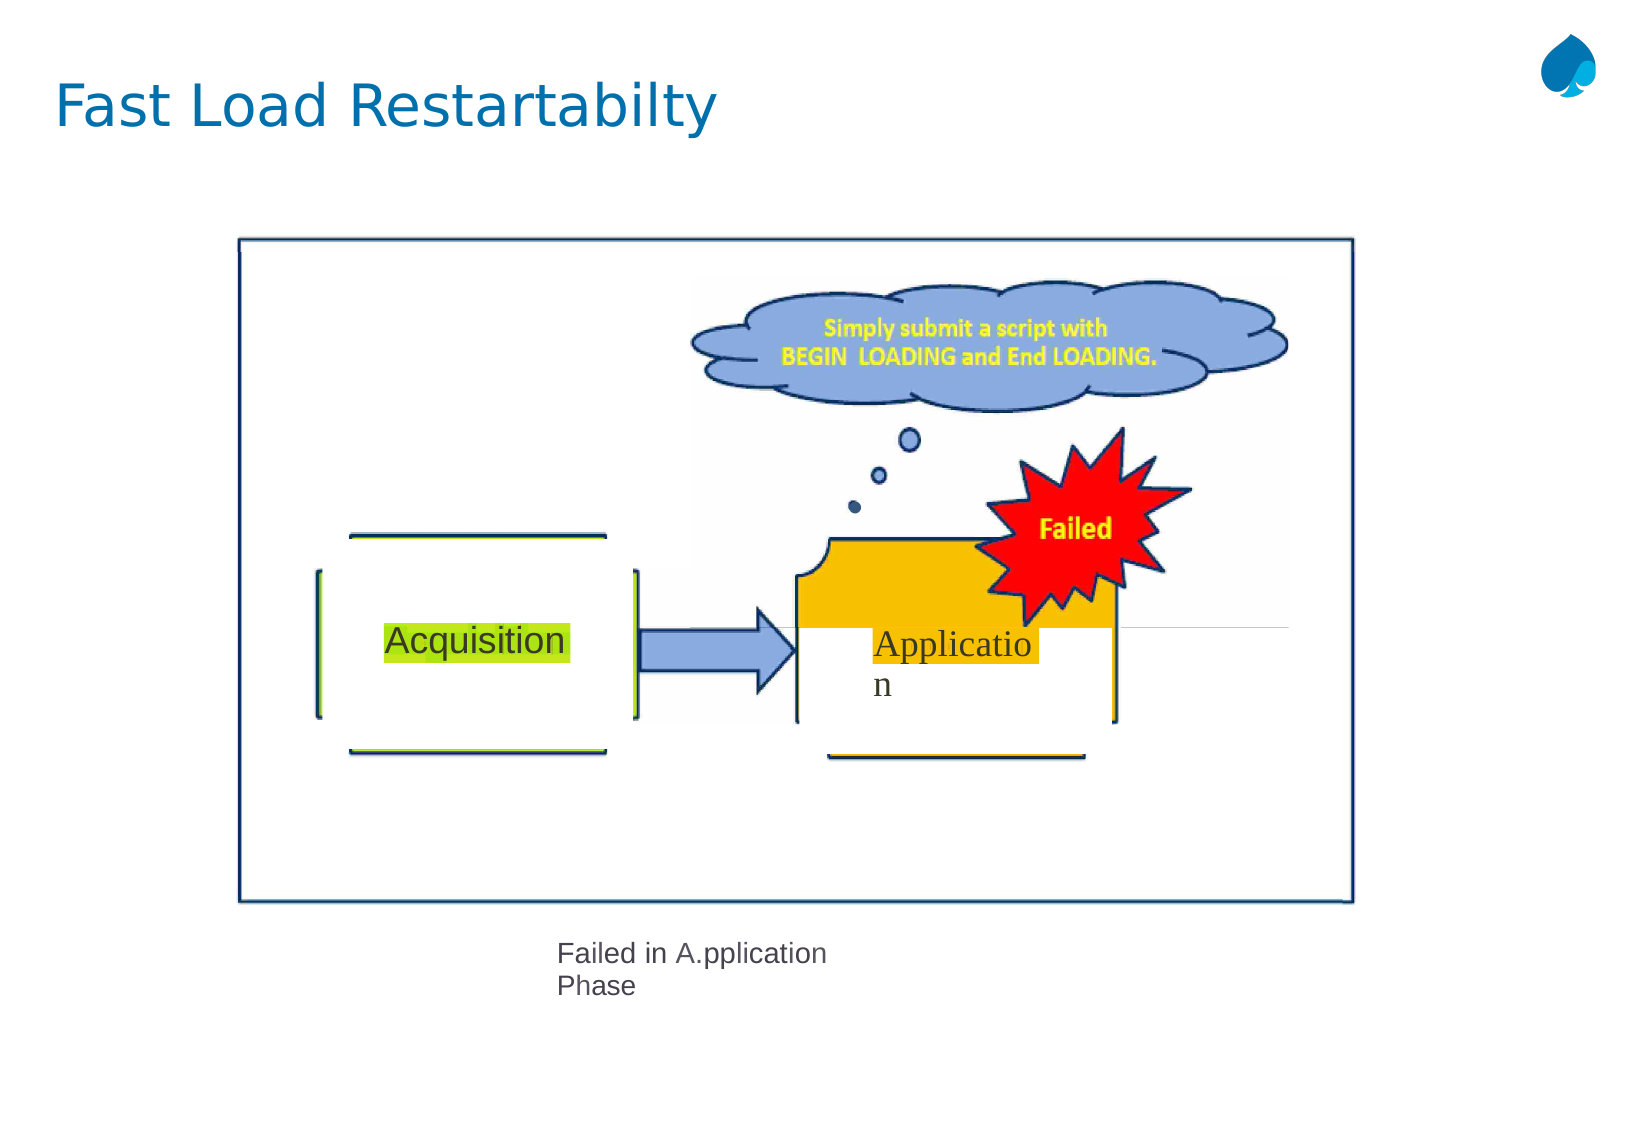

# Fast Load Restartabilty

•

Acquisition
Application

Failed in A.pplication Phase